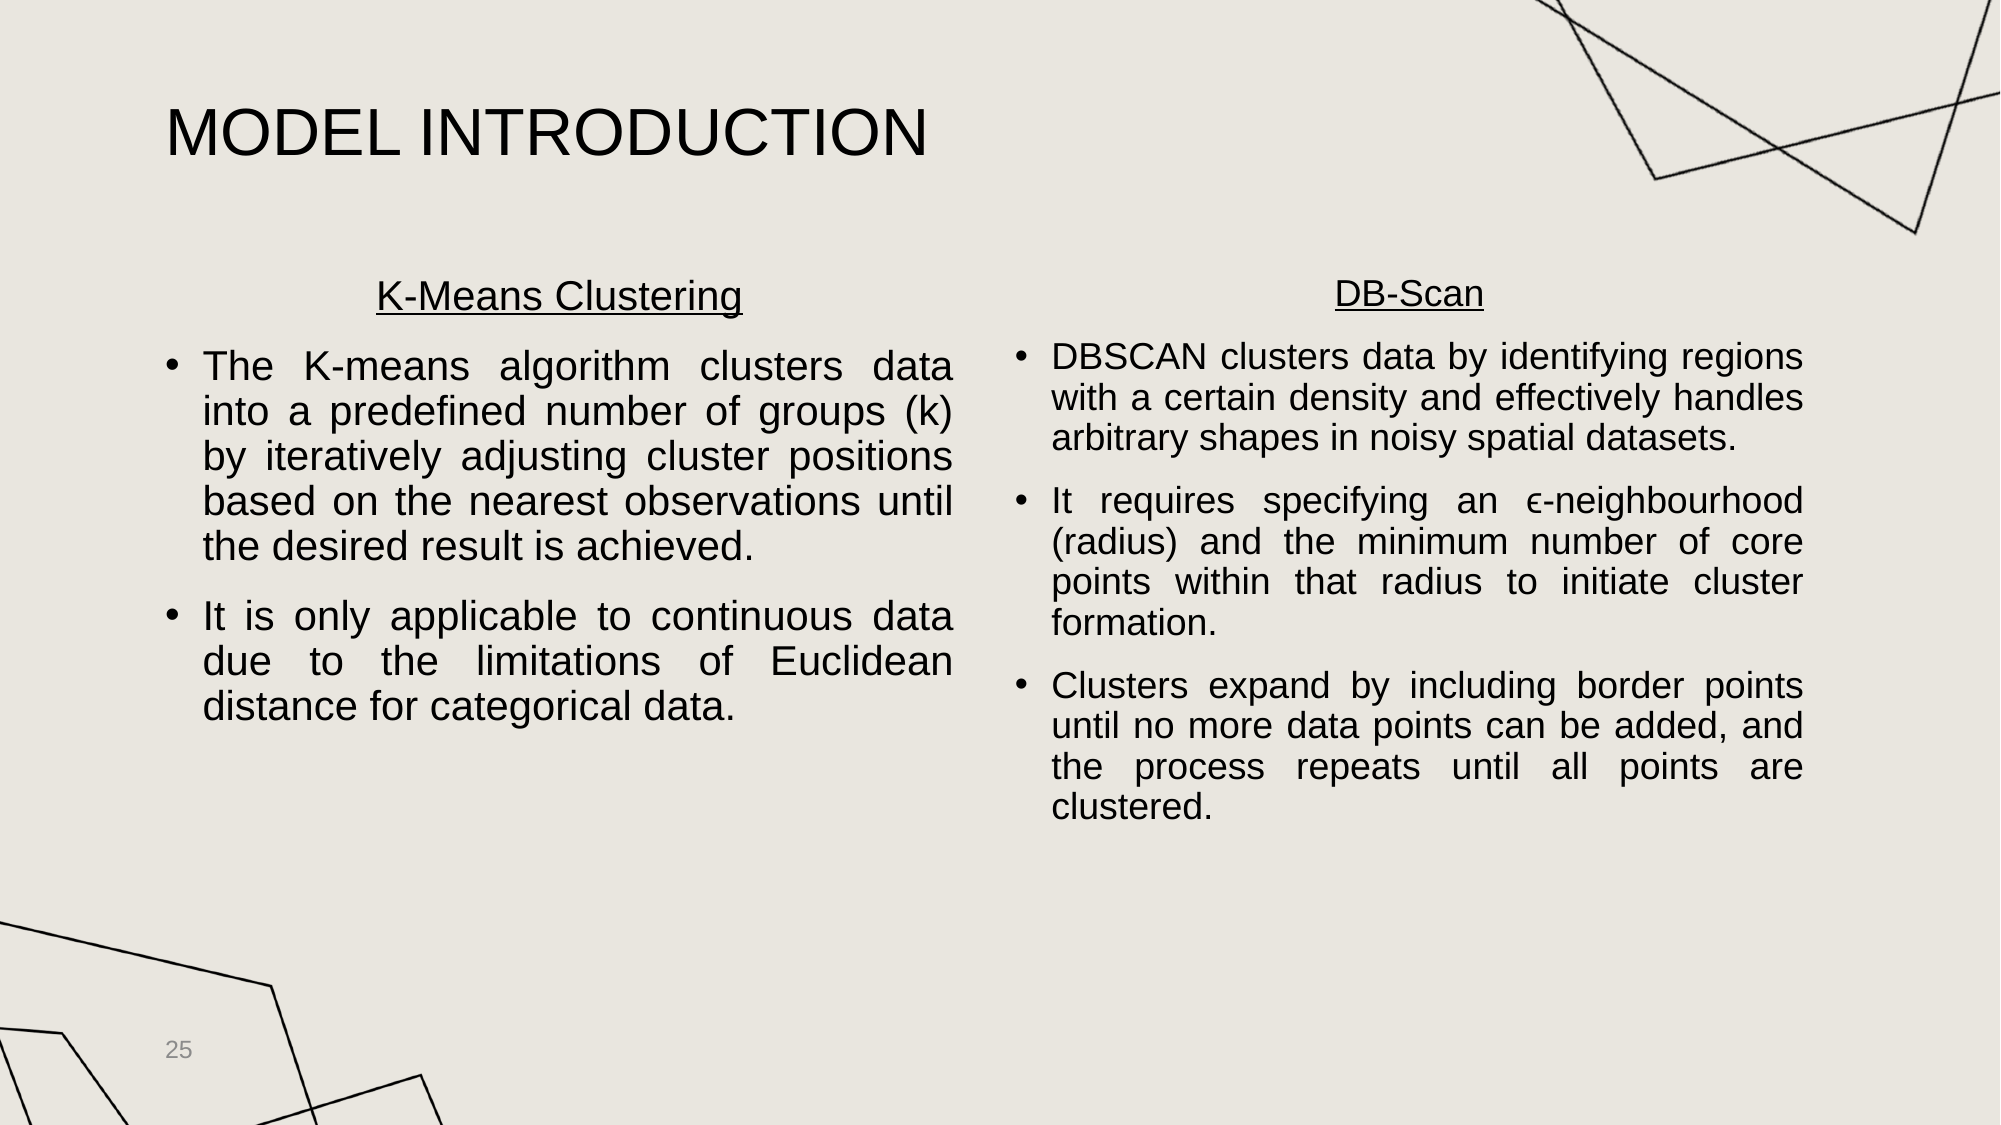

# mODEL INTRODUCTION
K-Means Clustering
The K-means algorithm clusters data into a predefined number of groups (k) by iteratively adjusting cluster positions based on the nearest observations until the desired result is achieved.
It is only applicable to continuous data due to the limitations of Euclidean distance for categorical data.
DB-Scan
DBSCAN clusters data by identifying regions with a certain density and effectively handles arbitrary shapes in noisy spatial datasets.
It requires specifying an ϵ-neighbourhood (radius) and the minimum number of core points within that radius to initiate cluster formation.
Clusters expand by including border points until no more data points can be added, and the process repeats until all points are clustered.

25